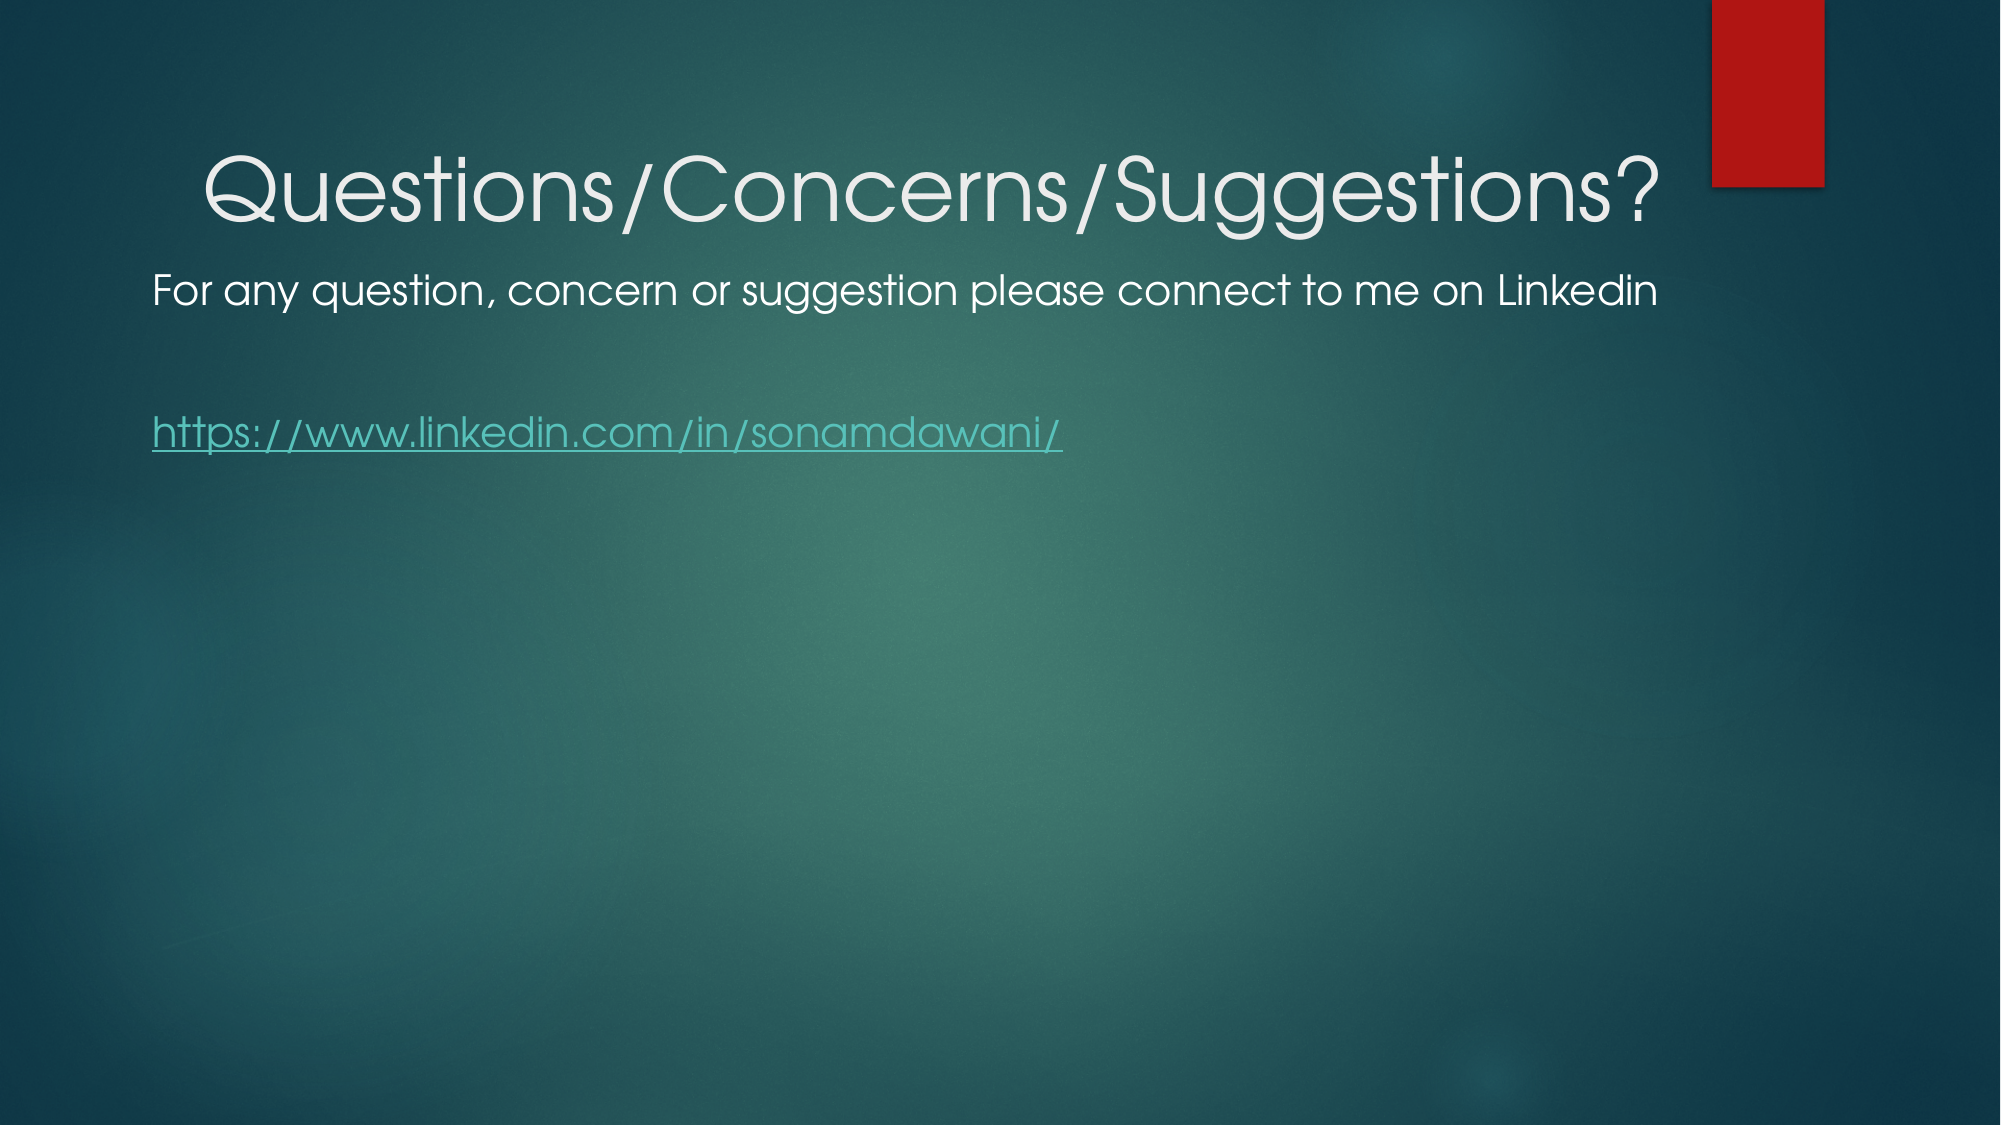

# Questions/Concerns/Suggestions?
For any question, concern or suggestion please connect to me on Linkedin

https://www.linkedin.com/in/sonamdawani/